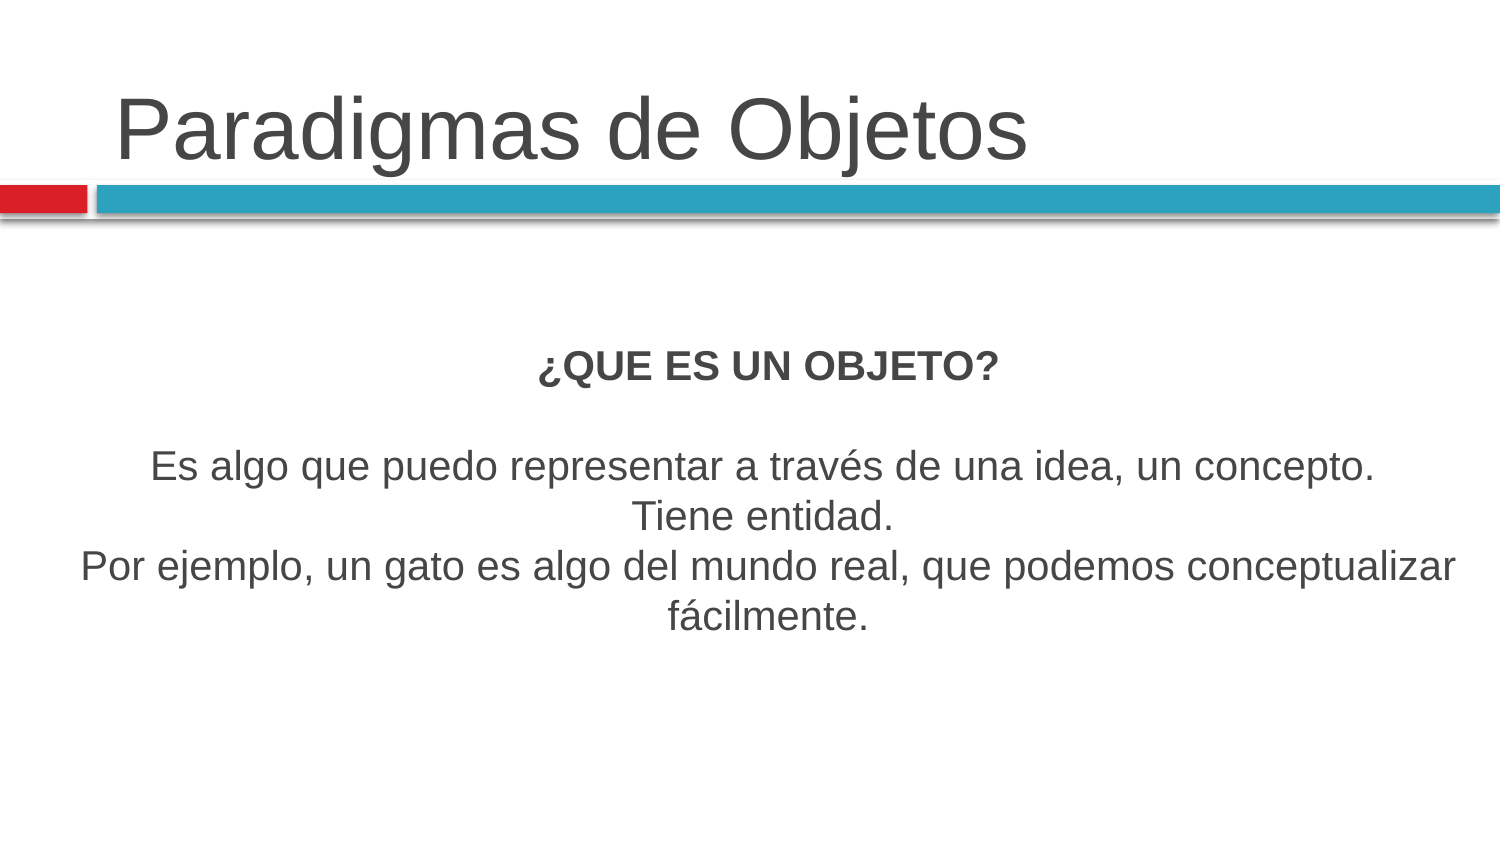

# Paradigmas de Objetos
¿QUE ES UN OBJETO?

Es algo que puedo representar a través de una idea, un concepto.
Tiene entidad.
Por ejemplo, un gato es algo del mundo real, que podemos conceptualizar fácilmente.